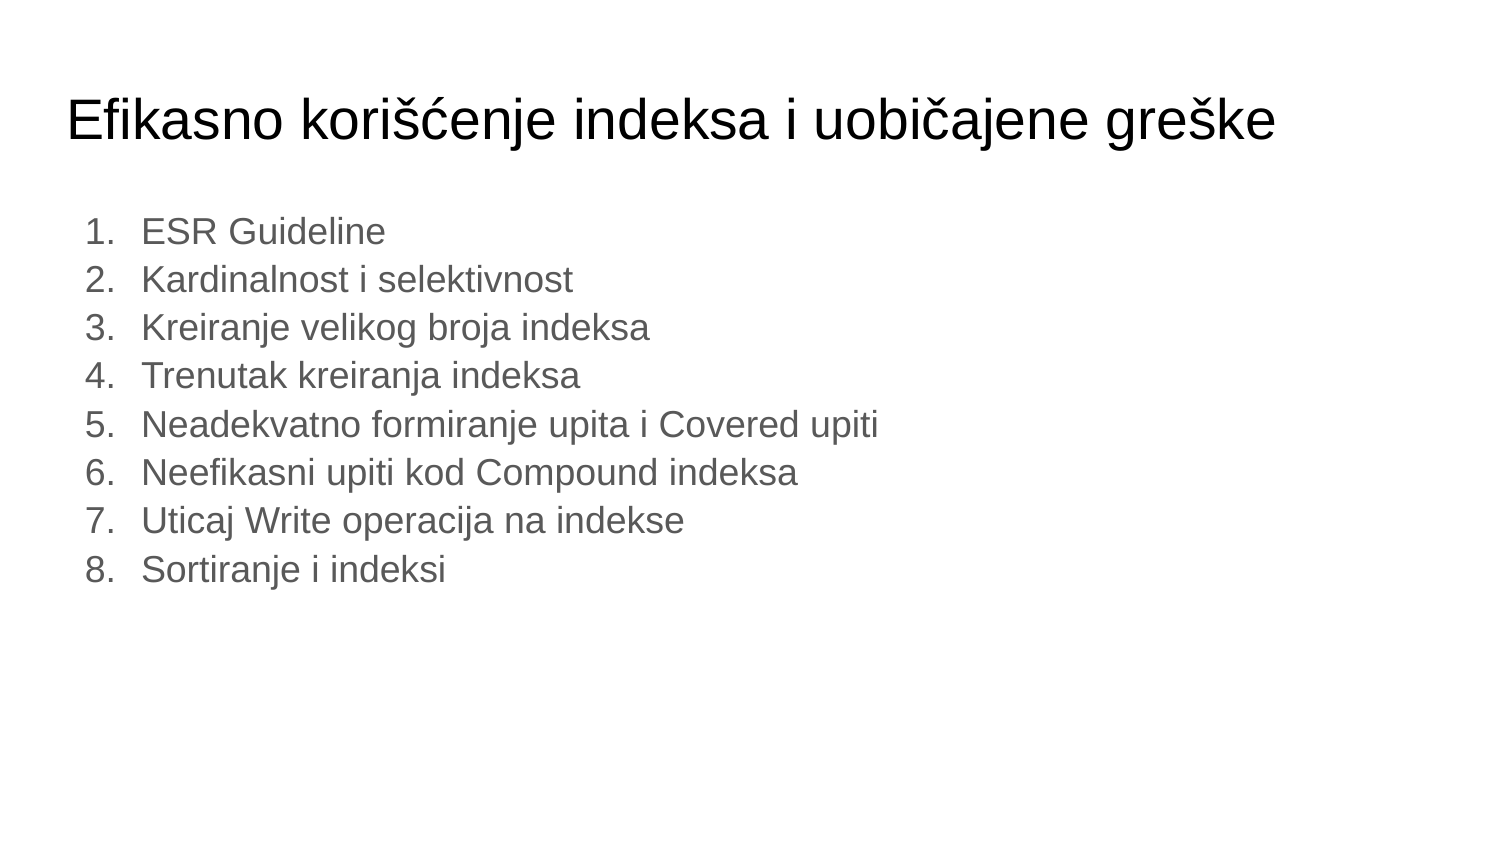

# Efikasno korišćenje indeksa i uobičajene greške
ESR Guideline
Kardinalnost i selektivnost
Kreiranje velikog broja indeksa
Trenutak kreiranja indeksa
Neadekvatno formiranje upita i Covered upiti
Neefikasni upiti kod Compound indeksa
Uticaj Write operacija na indekse
Sortiranje i indeksi